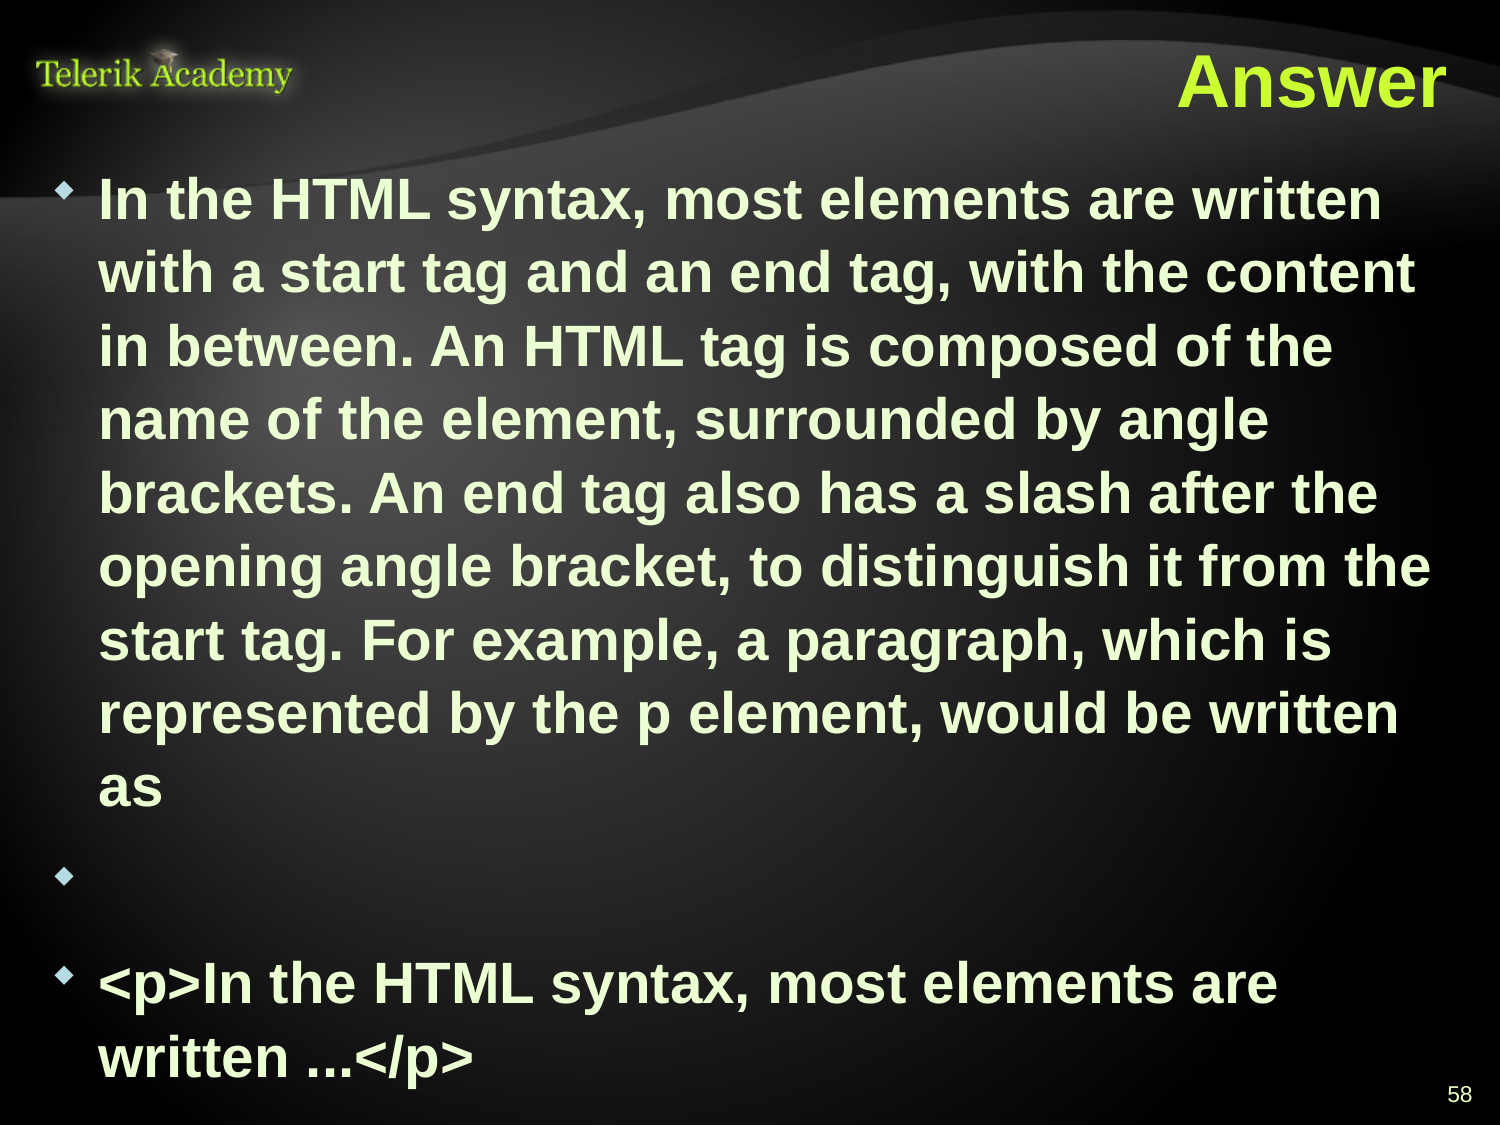

# Answer
In the HTML syntax, most elements are written with a start tag and an end tag, with the content in between. An HTML tag is composed of the name of the element, surrounded by angle brackets. An end tag also has a slash after the opening angle bracket, to distinguish it from the start tag. For example, a paragraph, which is represented by the p element, would be written as

<p>In the HTML syntax, most elements are written ...</p>
58